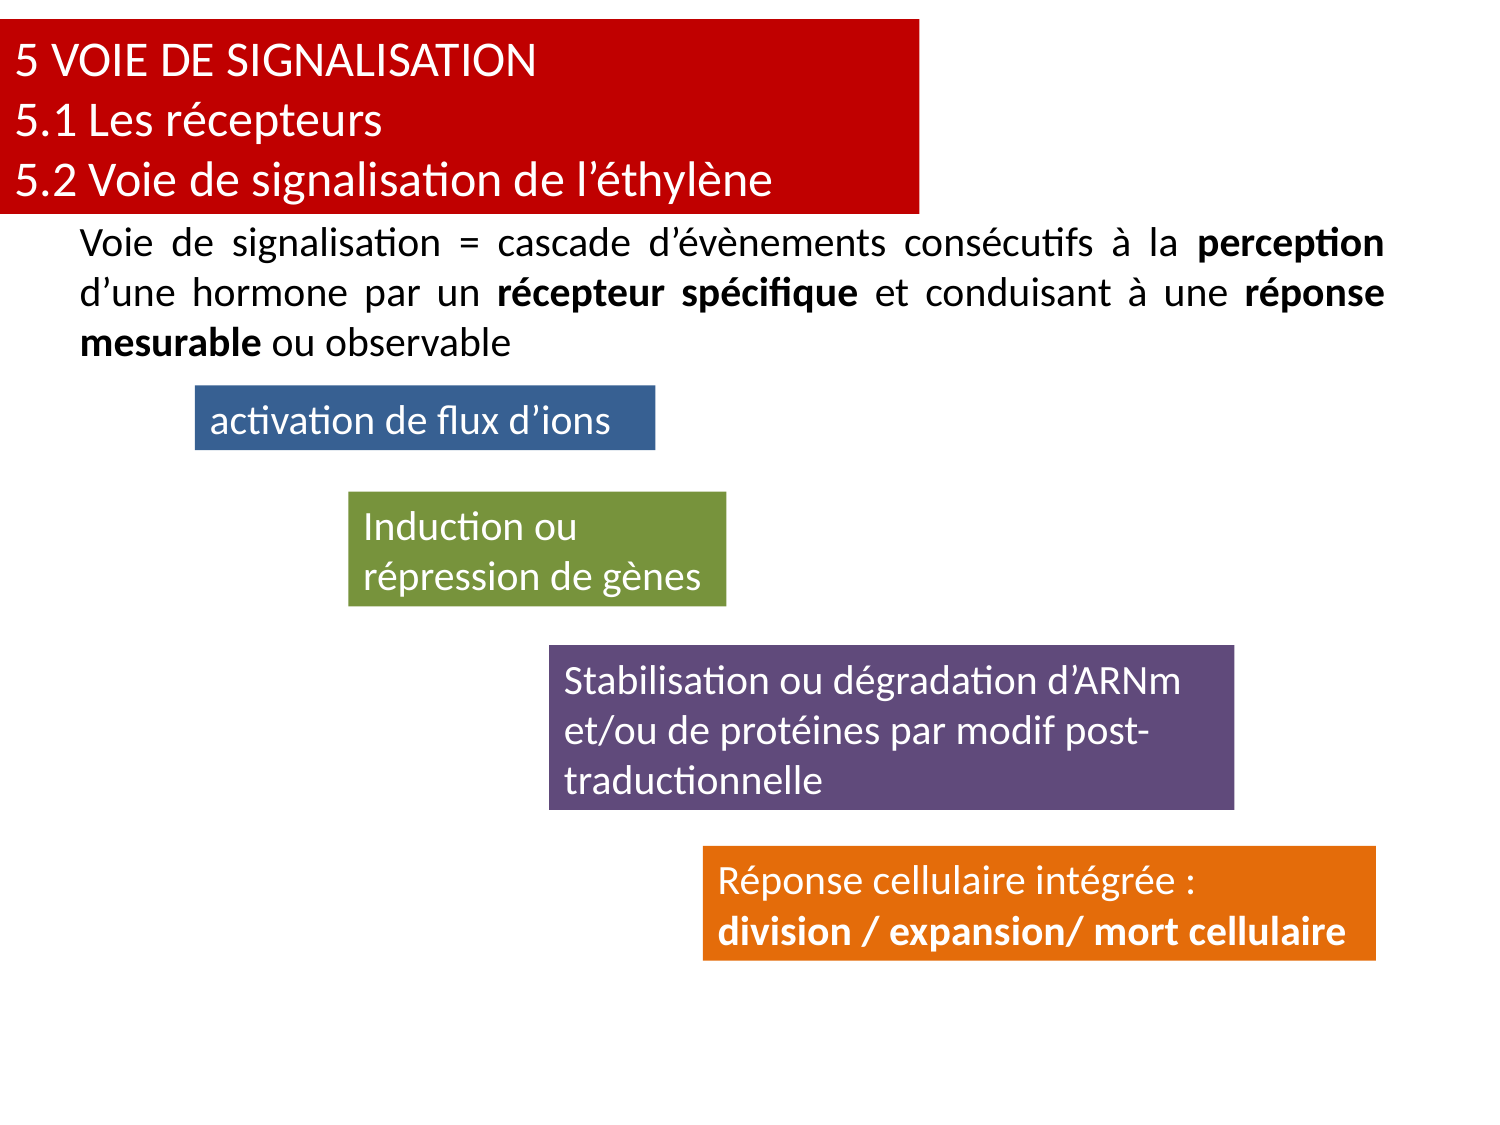

5 VOIE DE SIGNALISATION
5.1 Les récepteurs
5.2 Voie de signalisation de l’éthylène
5.1 Les récepteurs
Voie de signalisation = cascade d’évènements consécutifs à la perception d’une hormone par un récepteur spécifique et conduisant à une réponse mesurable ou observable
activation de flux d’ions
Induction ou répression de gènes
Stabilisation ou dégradation d’ARNm et/ou de protéines par modif post-traductionnelle
Réponse cellulaire intégrée : division / expansion/ mort cellulaire